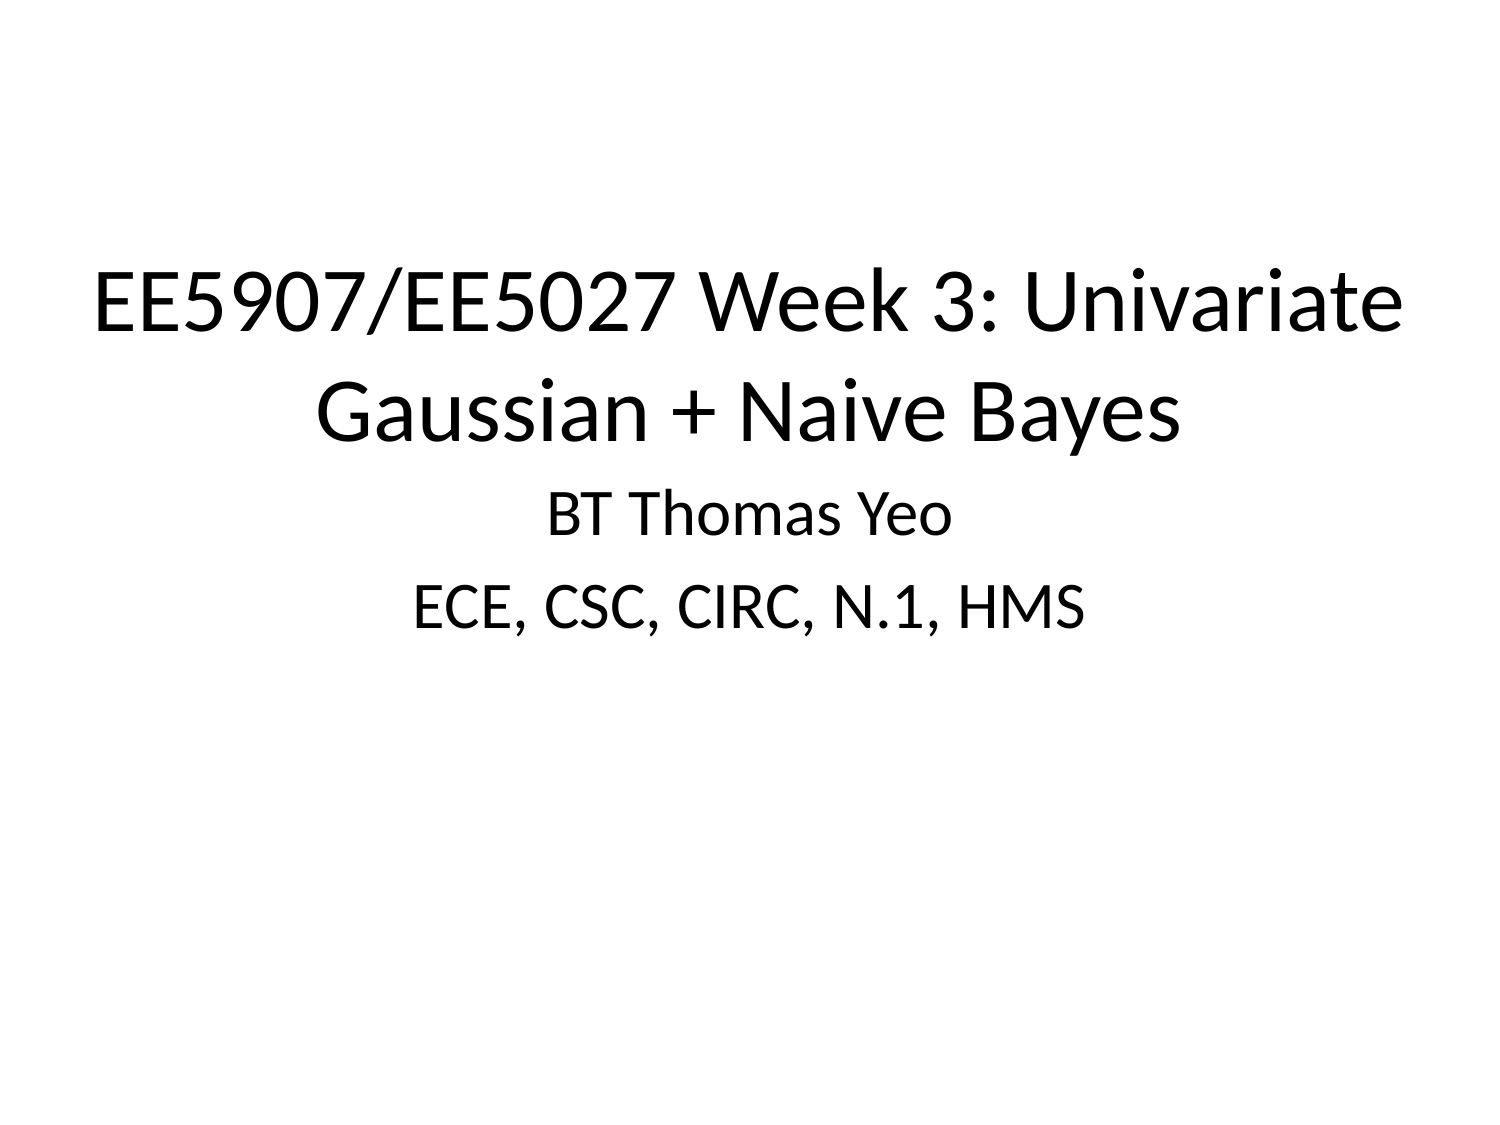

# EE5907/EE5027 Week 3: Univariate Gaussian + Naive Bayes
BT Thomas Yeo
ECE, CSC, CIRC, N.1, HMS